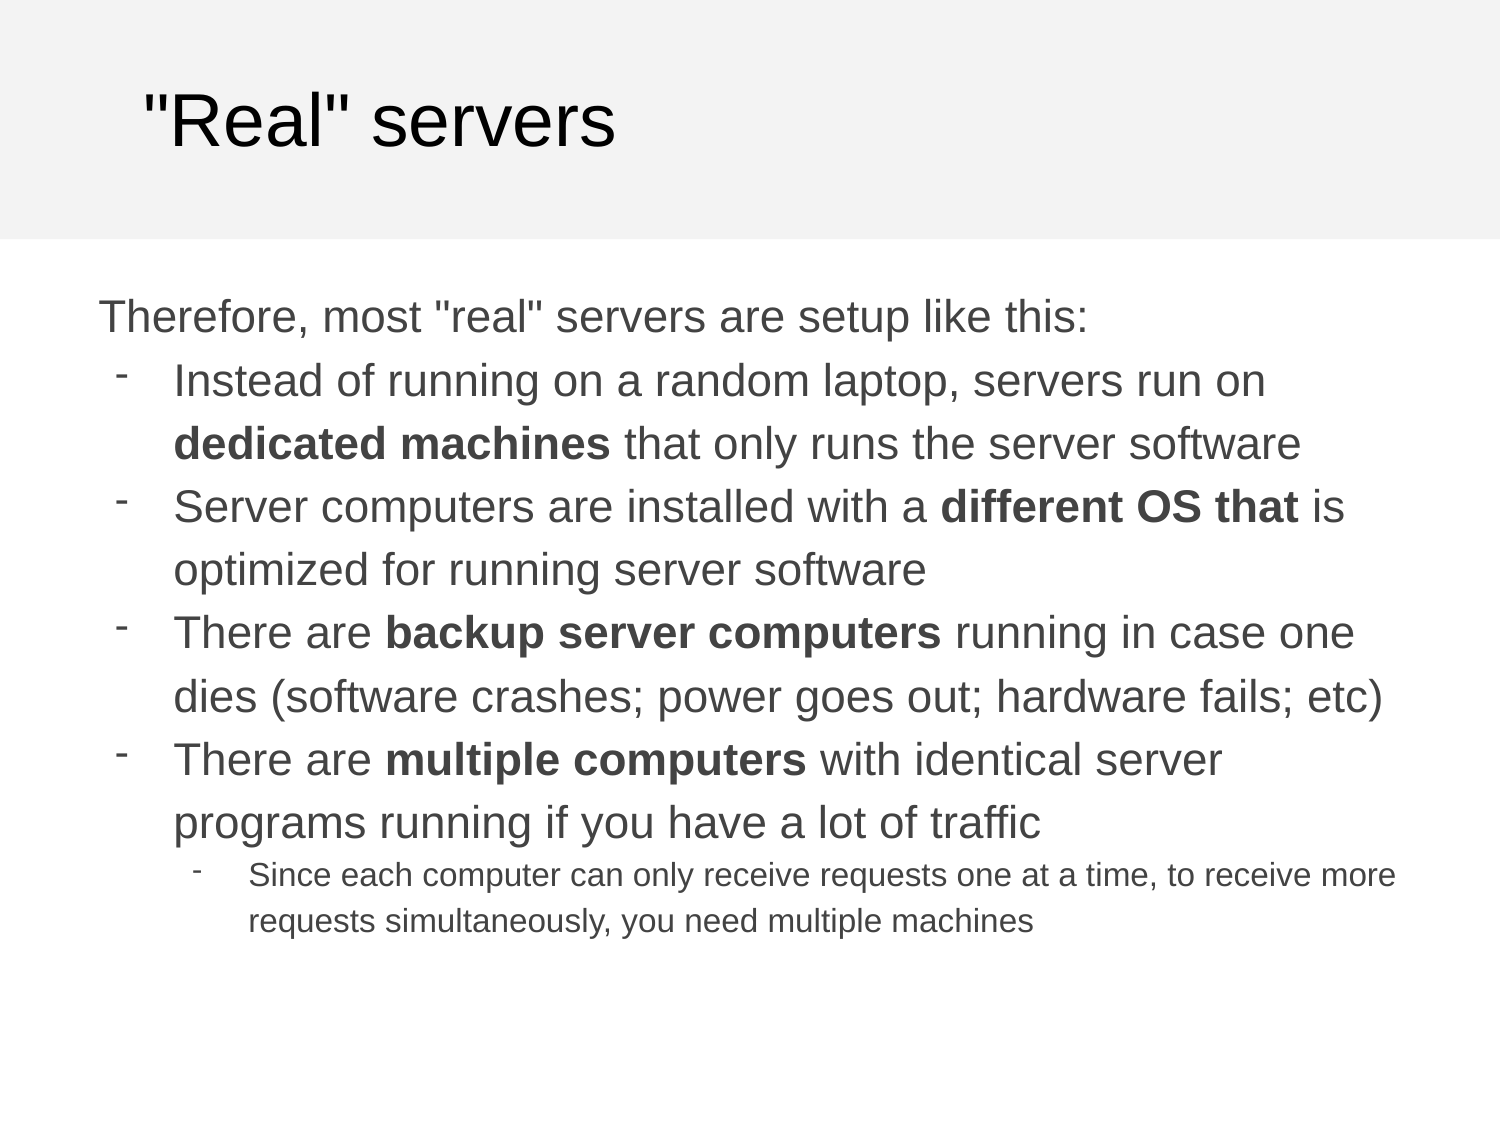

"Real" servers
Therefore, most "real" servers are setup like this:
Instead of running on a random laptop, servers run on dedicated machines that only runs the server software
Server computers are installed with a different OS that is optimized for running server software
There are backup server computers running in case one dies (software crashes; power goes out; hardware fails; etc)
There are multiple computers with identical server programs running if you have a lot of traffic
Since each computer can only receive requests one at a time, to receive more requests simultaneously, you need multiple machines